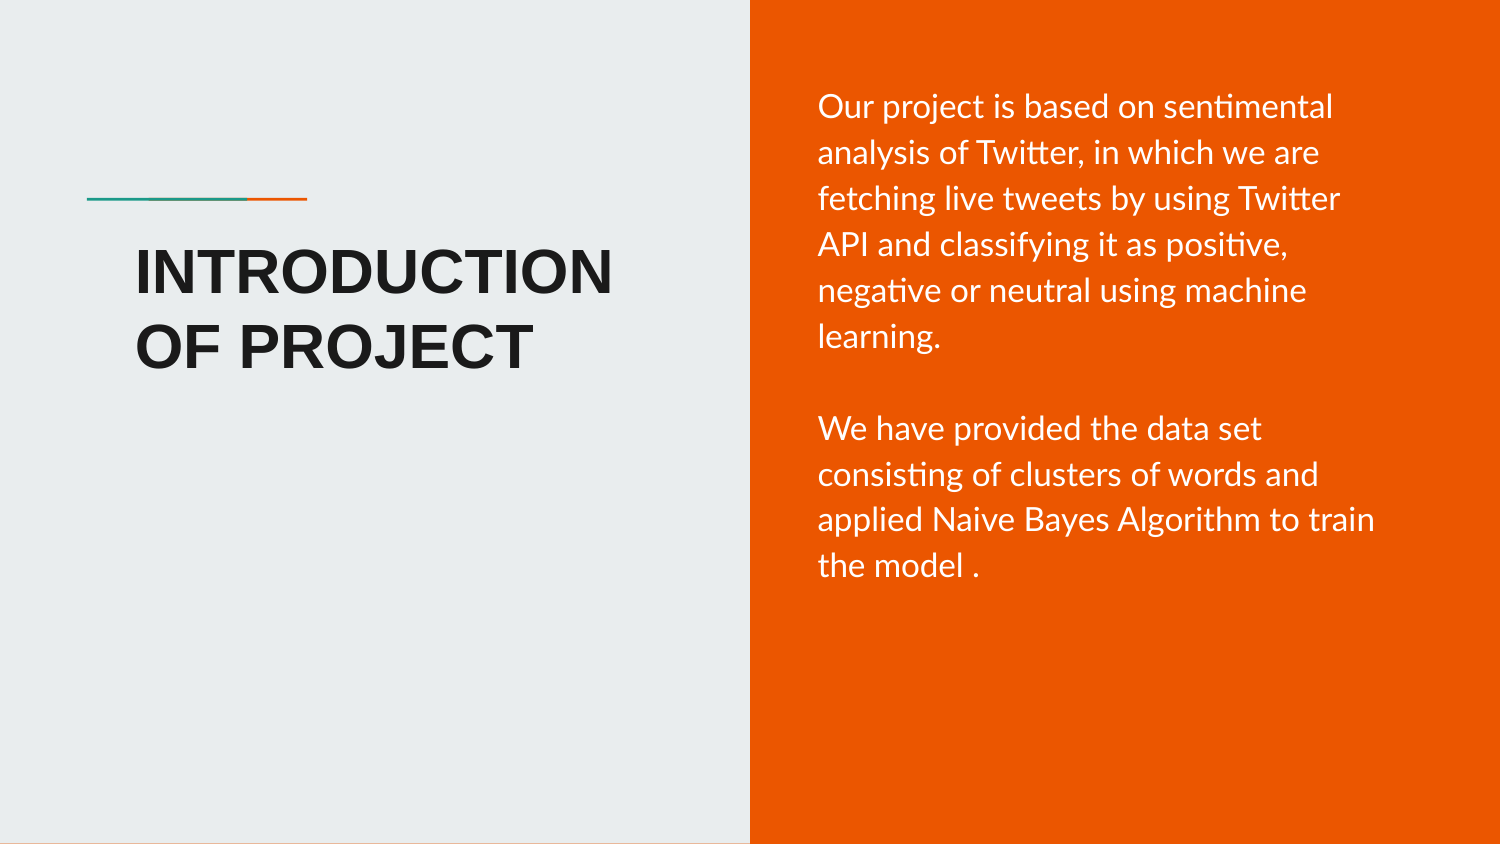

Our project is based on sentimental analysis of Twitter, in which we are fetching live tweets by using Twitter API and classifying it as positive, negative or neutral using machine learning.

We have provided the data set consisting of clusters of words and applied Naive Bayes Algorithm to train the model .

# INTRODUCTION OF PROJECT